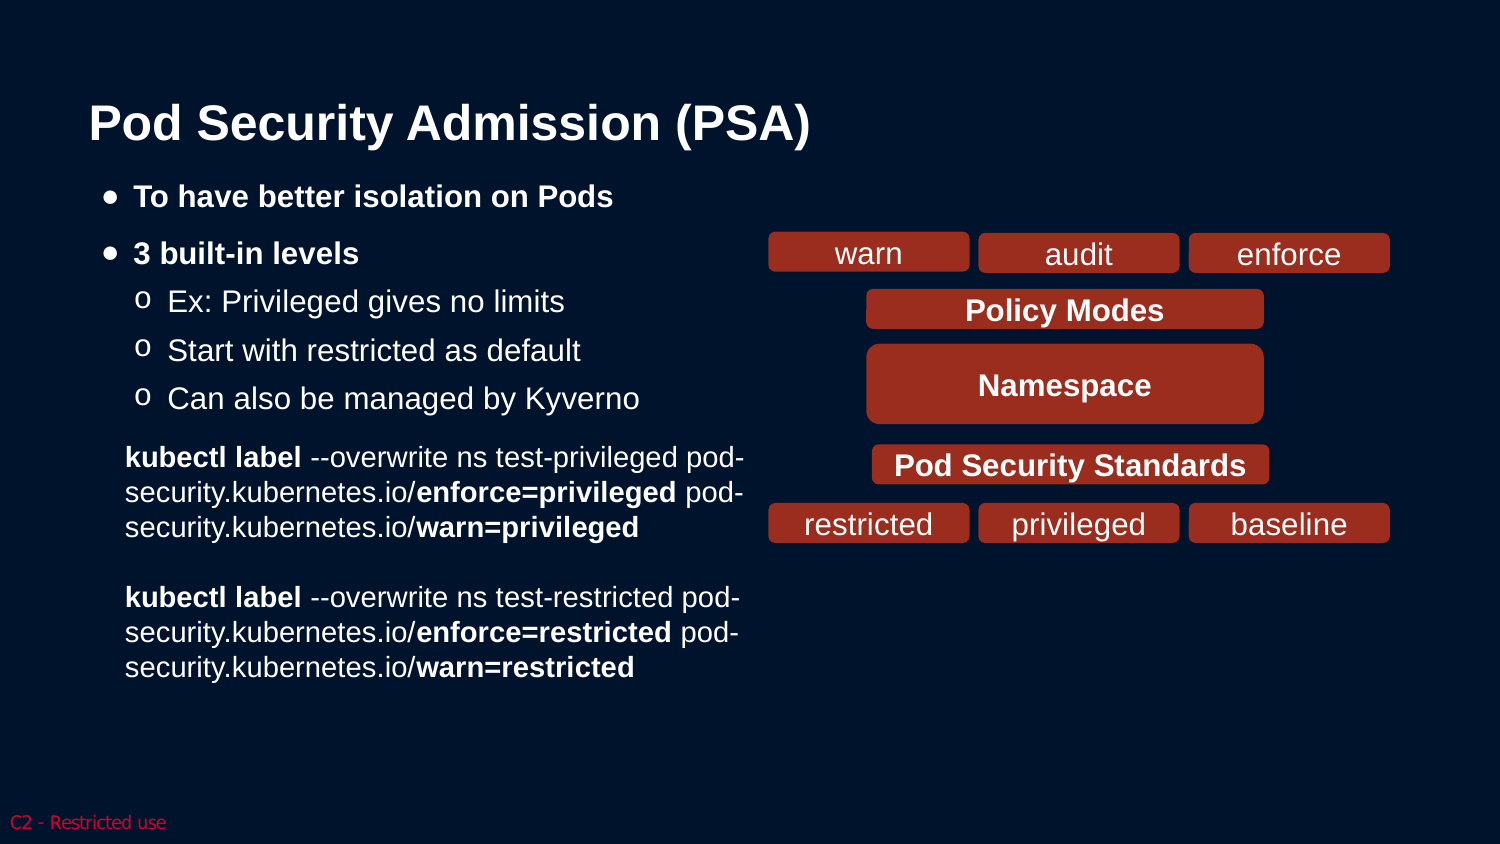

# Pod Security Admission (PSA)
To have better isolation on Pods
3 built-in levels
Ex: Privileged gives no limits
Start with restricted as default
Can also be managed by Kyverno
warn
audit
enforce
Policy Modes
Namespace
kubectl label --overwrite ns test-privileged pod-security.kubernetes.io/enforce=privileged pod-security.kubernetes.io/warn=privileged

kubectl label --overwrite ns test-restricted pod-security.kubernetes.io/enforce=restricted pod-security.kubernetes.io/warn=restricted
Pod Security Standards
restricted
privileged
baseline